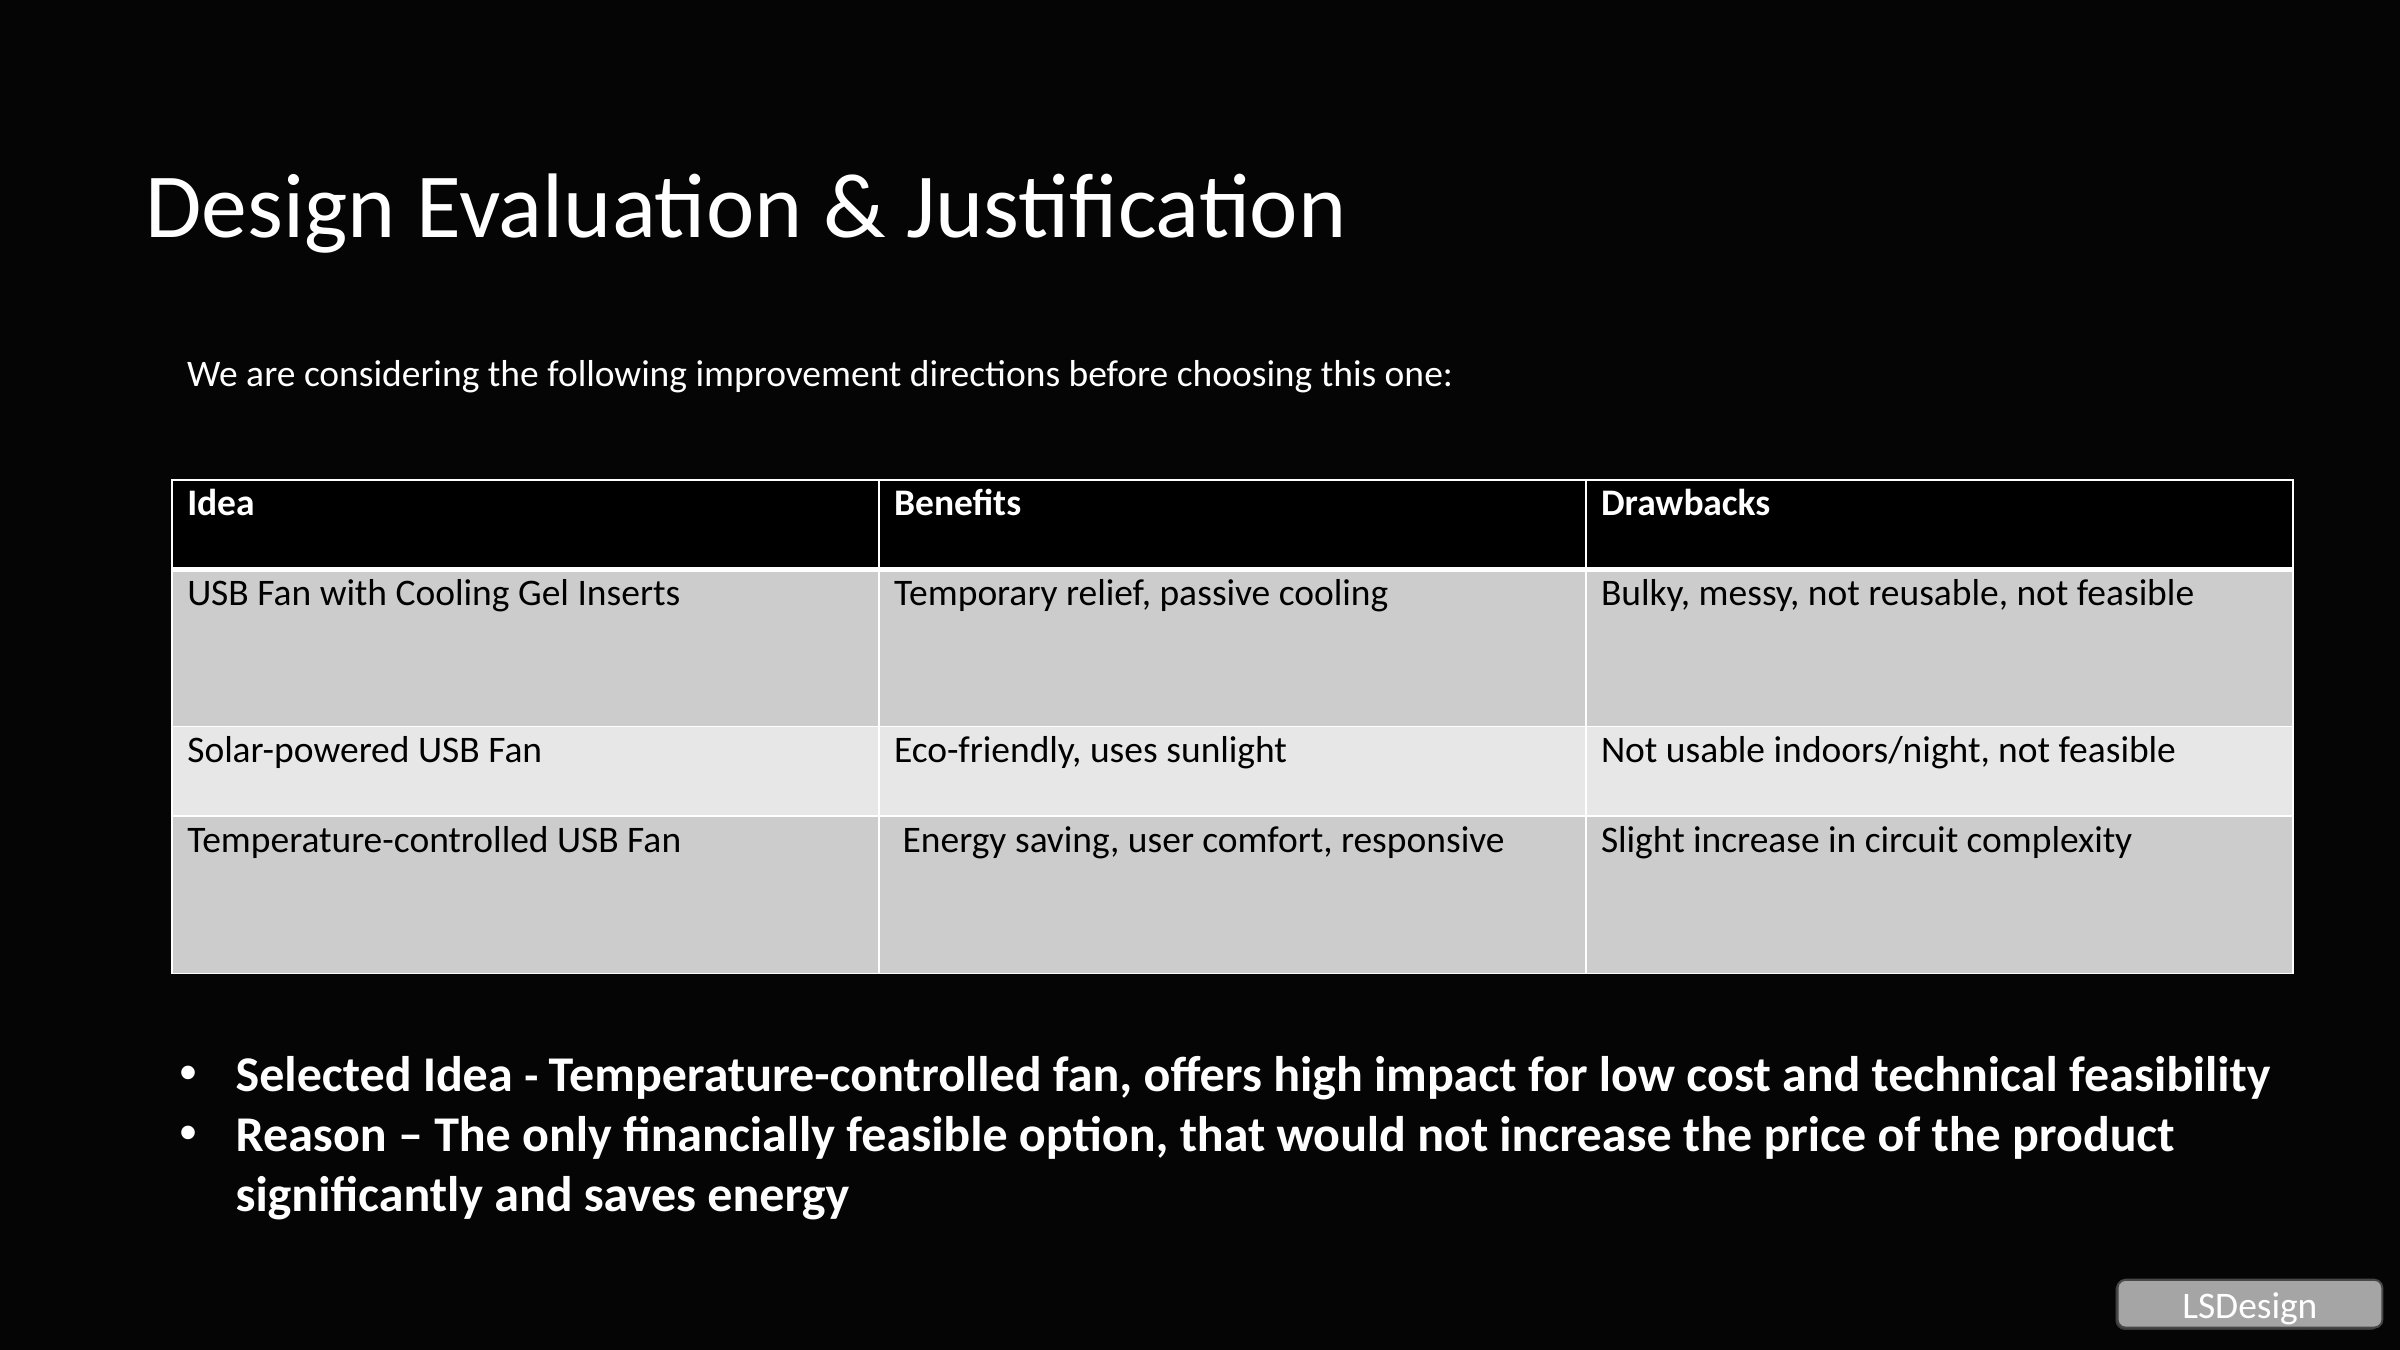

Design Evaluation & Justification
We are considering the following improvement directions before choosing this one:
| Idea | Benefits | Drawbacks |
| --- | --- | --- |
| USB Fan with Cooling Gel Inserts | Temporary relief, passive cooling | Bulky, messy, not reusable, not feasible |
| Solar-powered USB Fan | Eco-friendly, uses sunlight | Not usable indoors/night, not feasible |
| Temperature-controlled USB Fan | Energy saving, user comfort, responsive | Slight increase in circuit complexity |

Selected Idea - Temperature-controlled fan, offers high impact for low cost and technical feasibility
Reason – The only financially feasible option, that would not increase the price of the product
significantly and saves energy
LSDesign